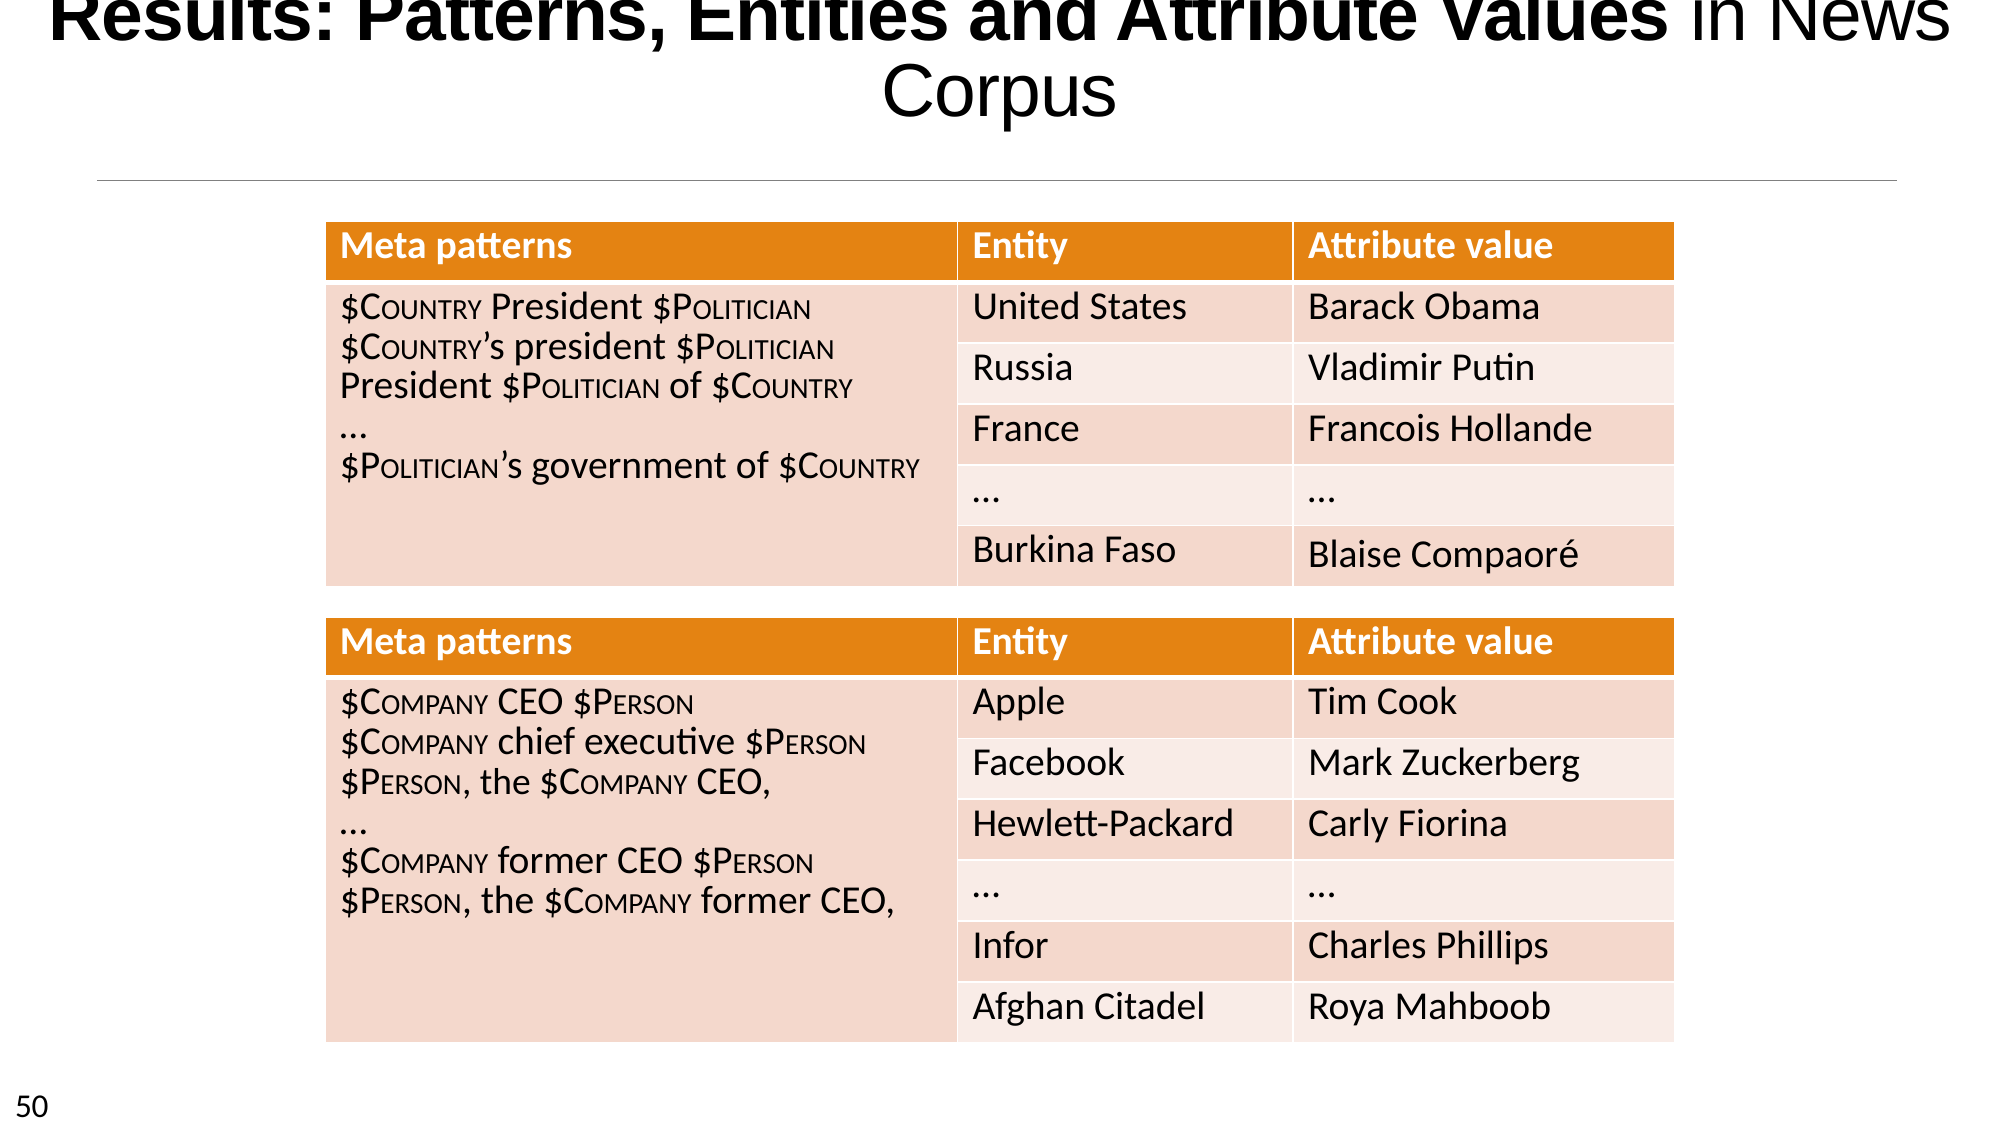

# Results: Patterns, Entities and Attribute Values in News Corpus
| Meta patterns | Entity | Attribute value |
| --- | --- | --- |
| $COUNTRY President $POLITICIAN $COUNTRY’s president $POLITICIAN President $POLITICIAN of $COUNTRY … $POLITICIAN’s government of $COUNTRY | United States | Barack Obama |
|  | Russia | Vladimir Putin |
|  | France | Francois Hollande |
|  | … | … |
|  | Burkina Faso | Blaise Compaoré |
| Meta patterns | Entity | Attribute value |
| --- | --- | --- |
| $COMPANY CEO $PERSON $COMPANY chief executive $PERSON $PERSON, the $COMPANY CEO, … $COMPANY former CEO $PERSON $PERSON, the $COMPANY former CEO, | Apple | Tim Cook |
|  | Facebook | Mark Zuckerberg |
|  | Hewlett-Packard | Carly Fiorina |
|  | … | … |
|  | Infor | Charles Phillips |
|  | Afghan Citadel | Roya Mahboob |